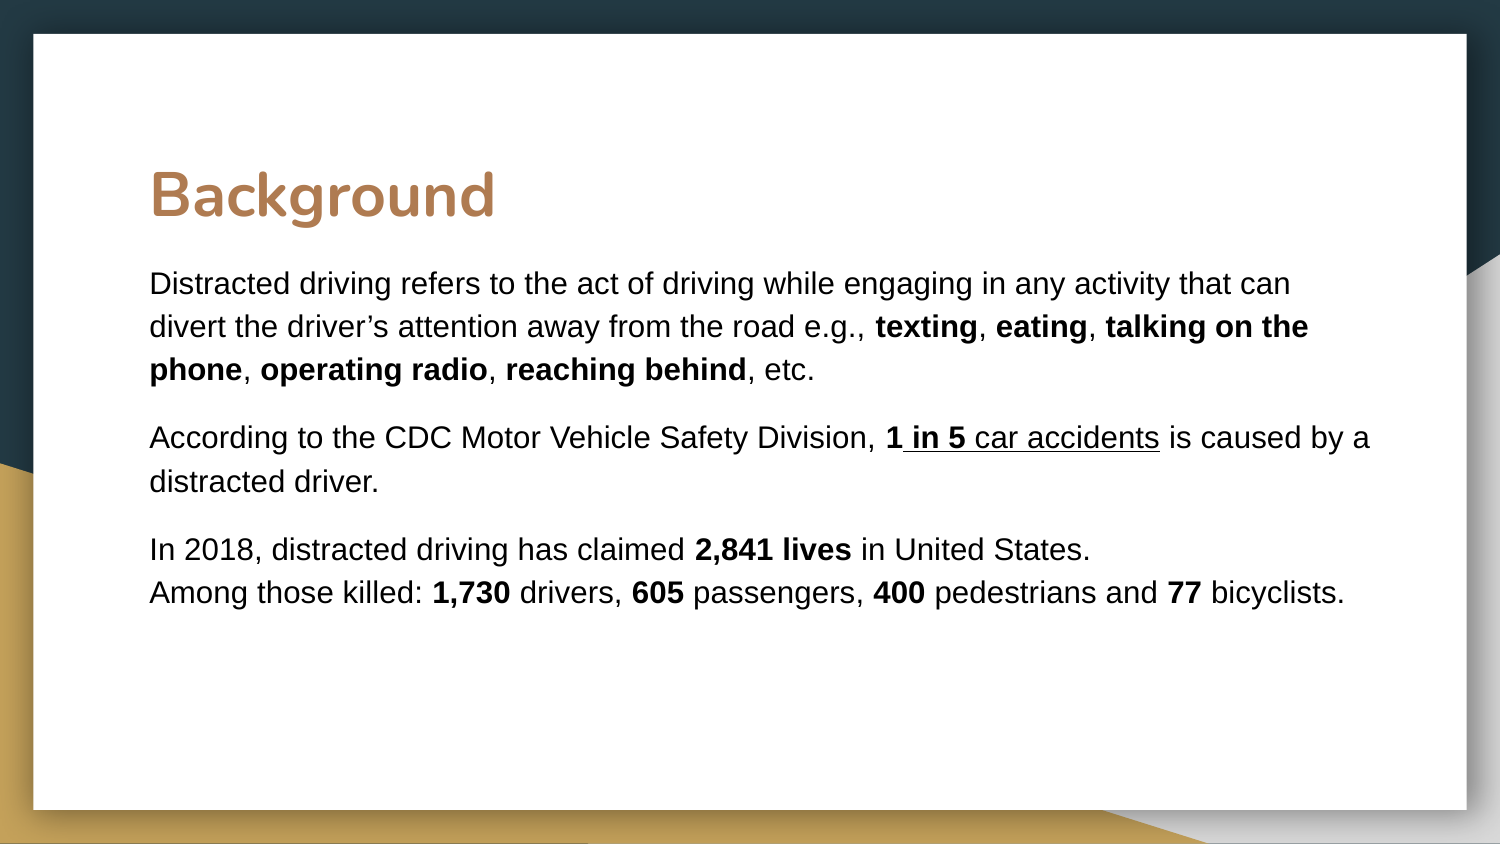

# Background
Distracted driving refers to the act of driving while engaging in any activity that can divert the driver’s attention away from the road e.g., texting, eating, talking on the phone, operating radio, reaching behind, etc.
According to the CDC Motor Vehicle Safety Division, 1 in 5 car accidents is caused by a distracted driver.
In 2018, distracted driving has claimed 2,841 lives in United States.                      Among those killed: 1,730 drivers, 605 passengers, 400 pedestrians and 77 bicyclists.